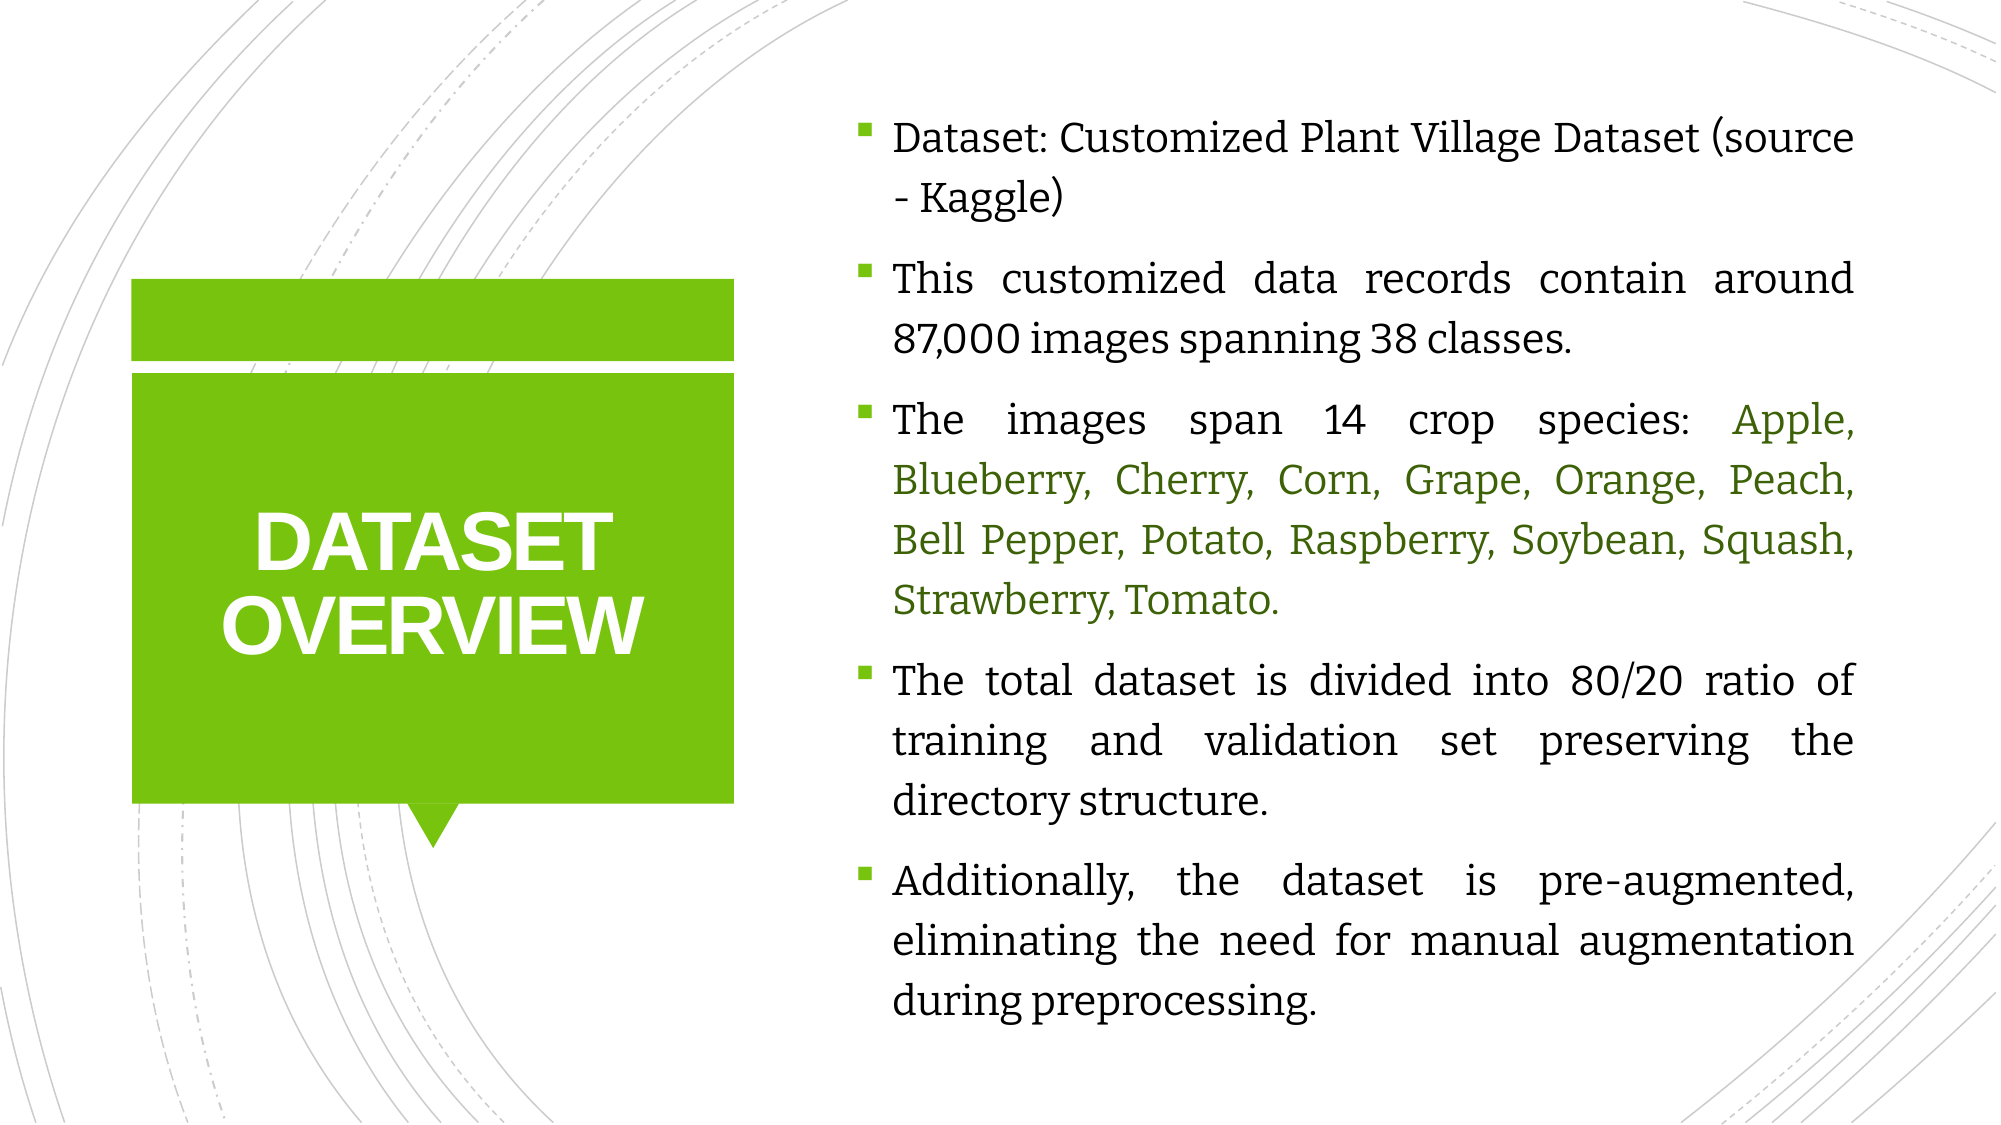

Dataset: Customized Plant Village Dataset (source - Kaggle)
This customized data records contain around 87,000 images spanning 38 classes.
The images span 14 crop species: Apple, Blueberry, Cherry, Corn, Grape, Orange, Peach, Bell Pepper, Potato, Raspberry, Soybean, Squash, Strawberry, Tomato.
The total dataset is divided into 80/20 ratio of training and validation set preserving the directory structure.
Additionally, the dataset is pre-augmented, eliminating the need for manual augmentation during preprocessing.
# DATASET OVERVIEW